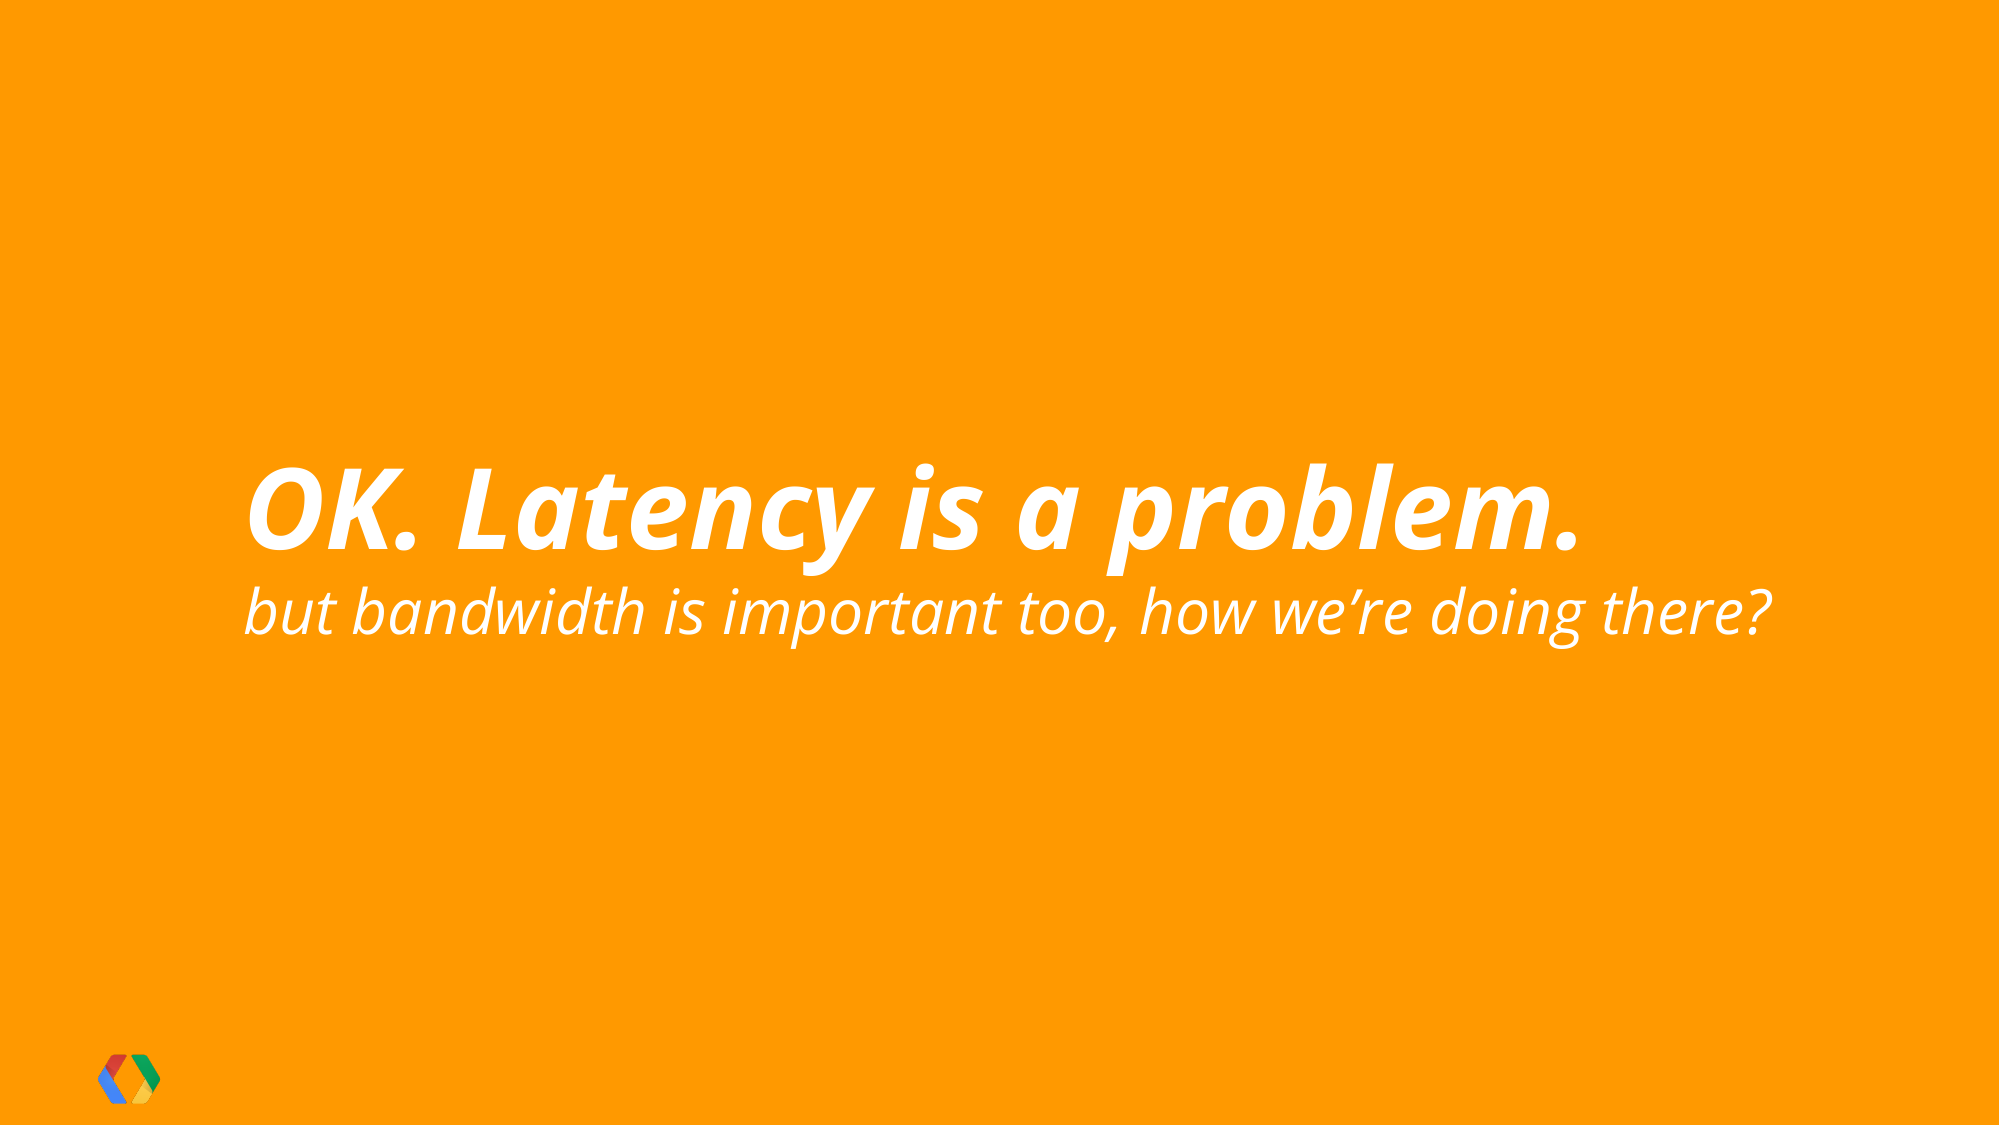

OK. Latency is a problem.
but bandwidth is important too, how we’re doing there?